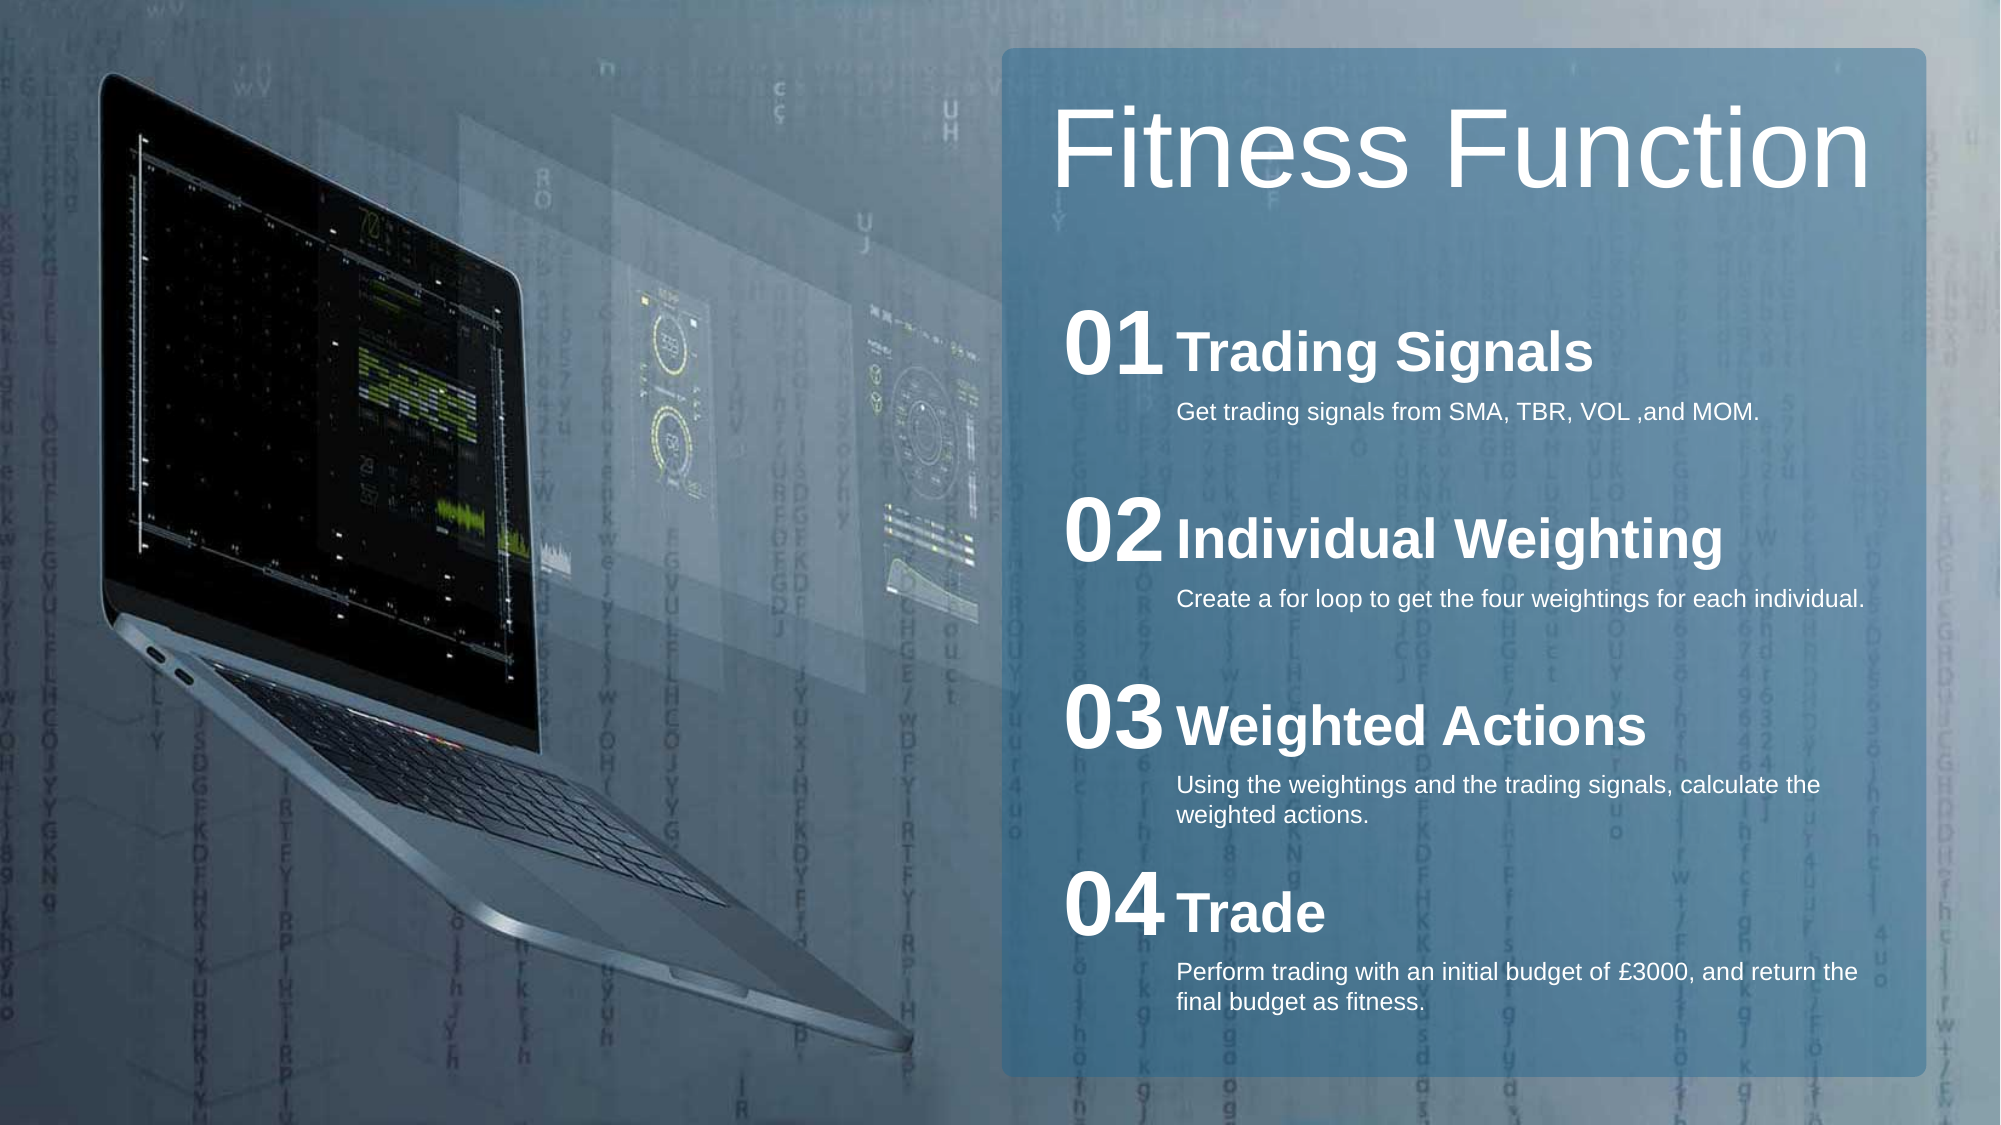

Fitness Function
01
Trading Signals
Get trading signals from SMA, TBR, VOL ,and MOM.
02
Individual Weighting
Create a for loop to get the four weightings for each individual.
03
Weighted Actions
Using the weightings and the trading signals, calculate the weighted actions.
04
Trade
Perform trading with an initial budget of £3000, and return the final budget as fitness.